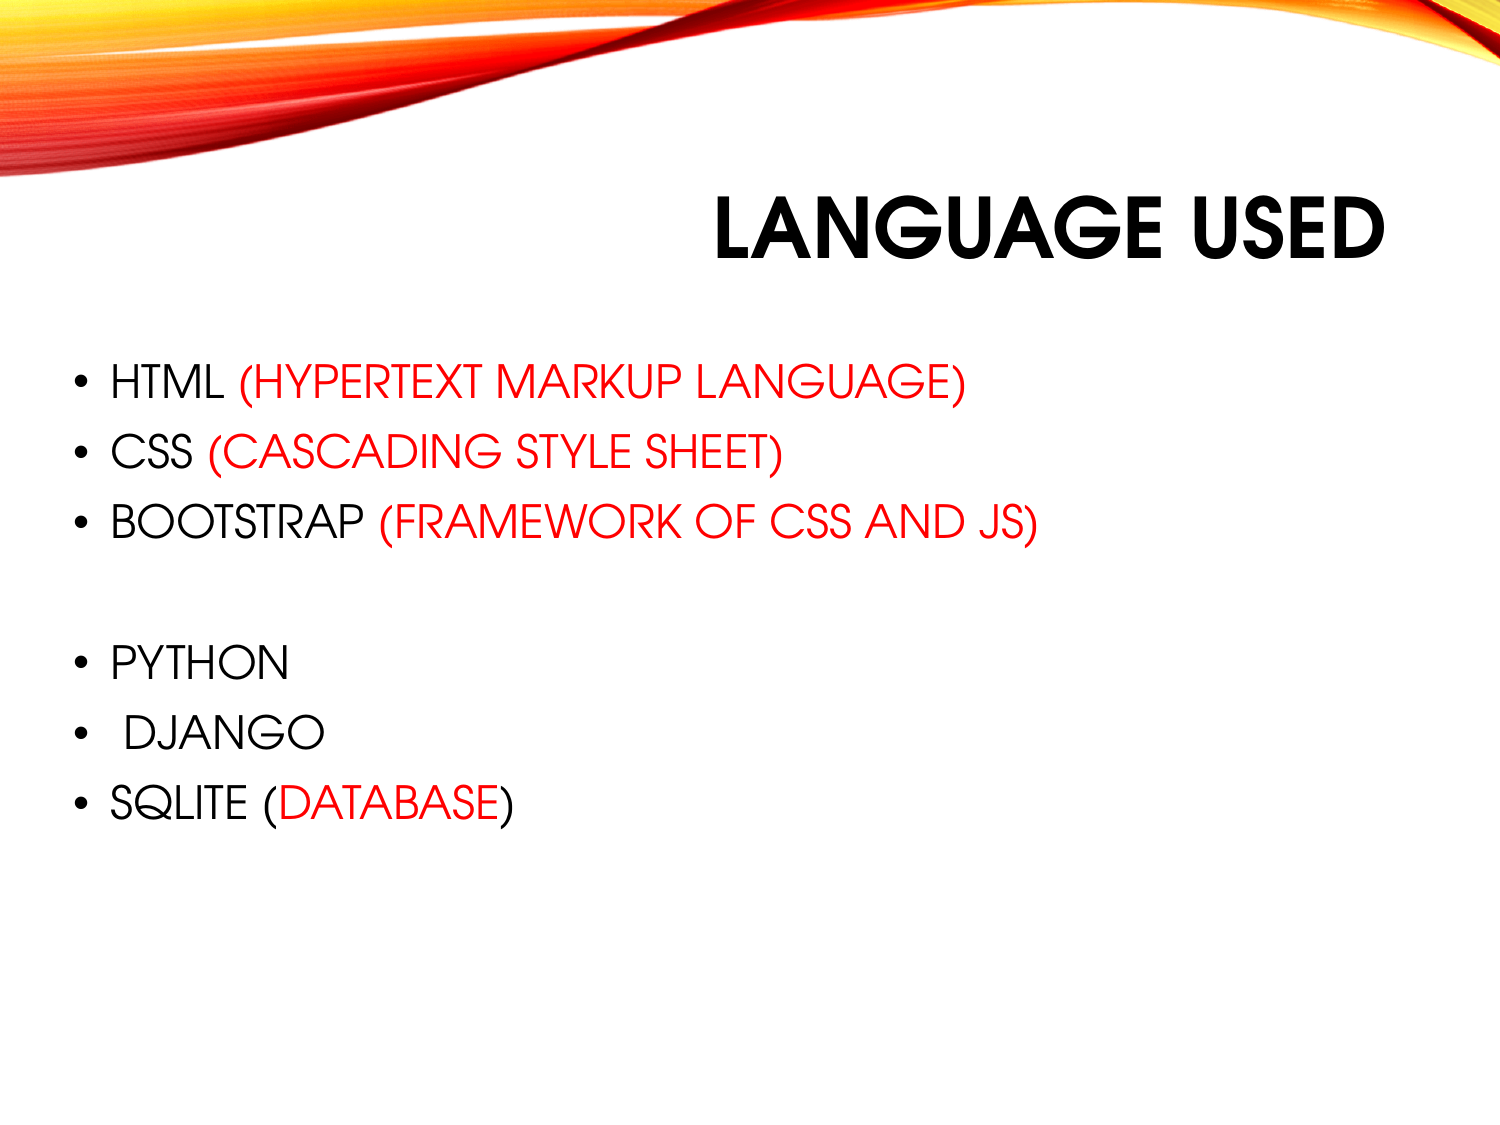

# LANGUAGE USED
HTML (HYPERTEXT MARKUP LANGUAGE)
CSS (CASCADING STYLE SHEET)
BOOTSTRAP (FRAMEWORK OF CSS AND JS)

PYTHON
 DJANGO
SQLITE (DATABASE)